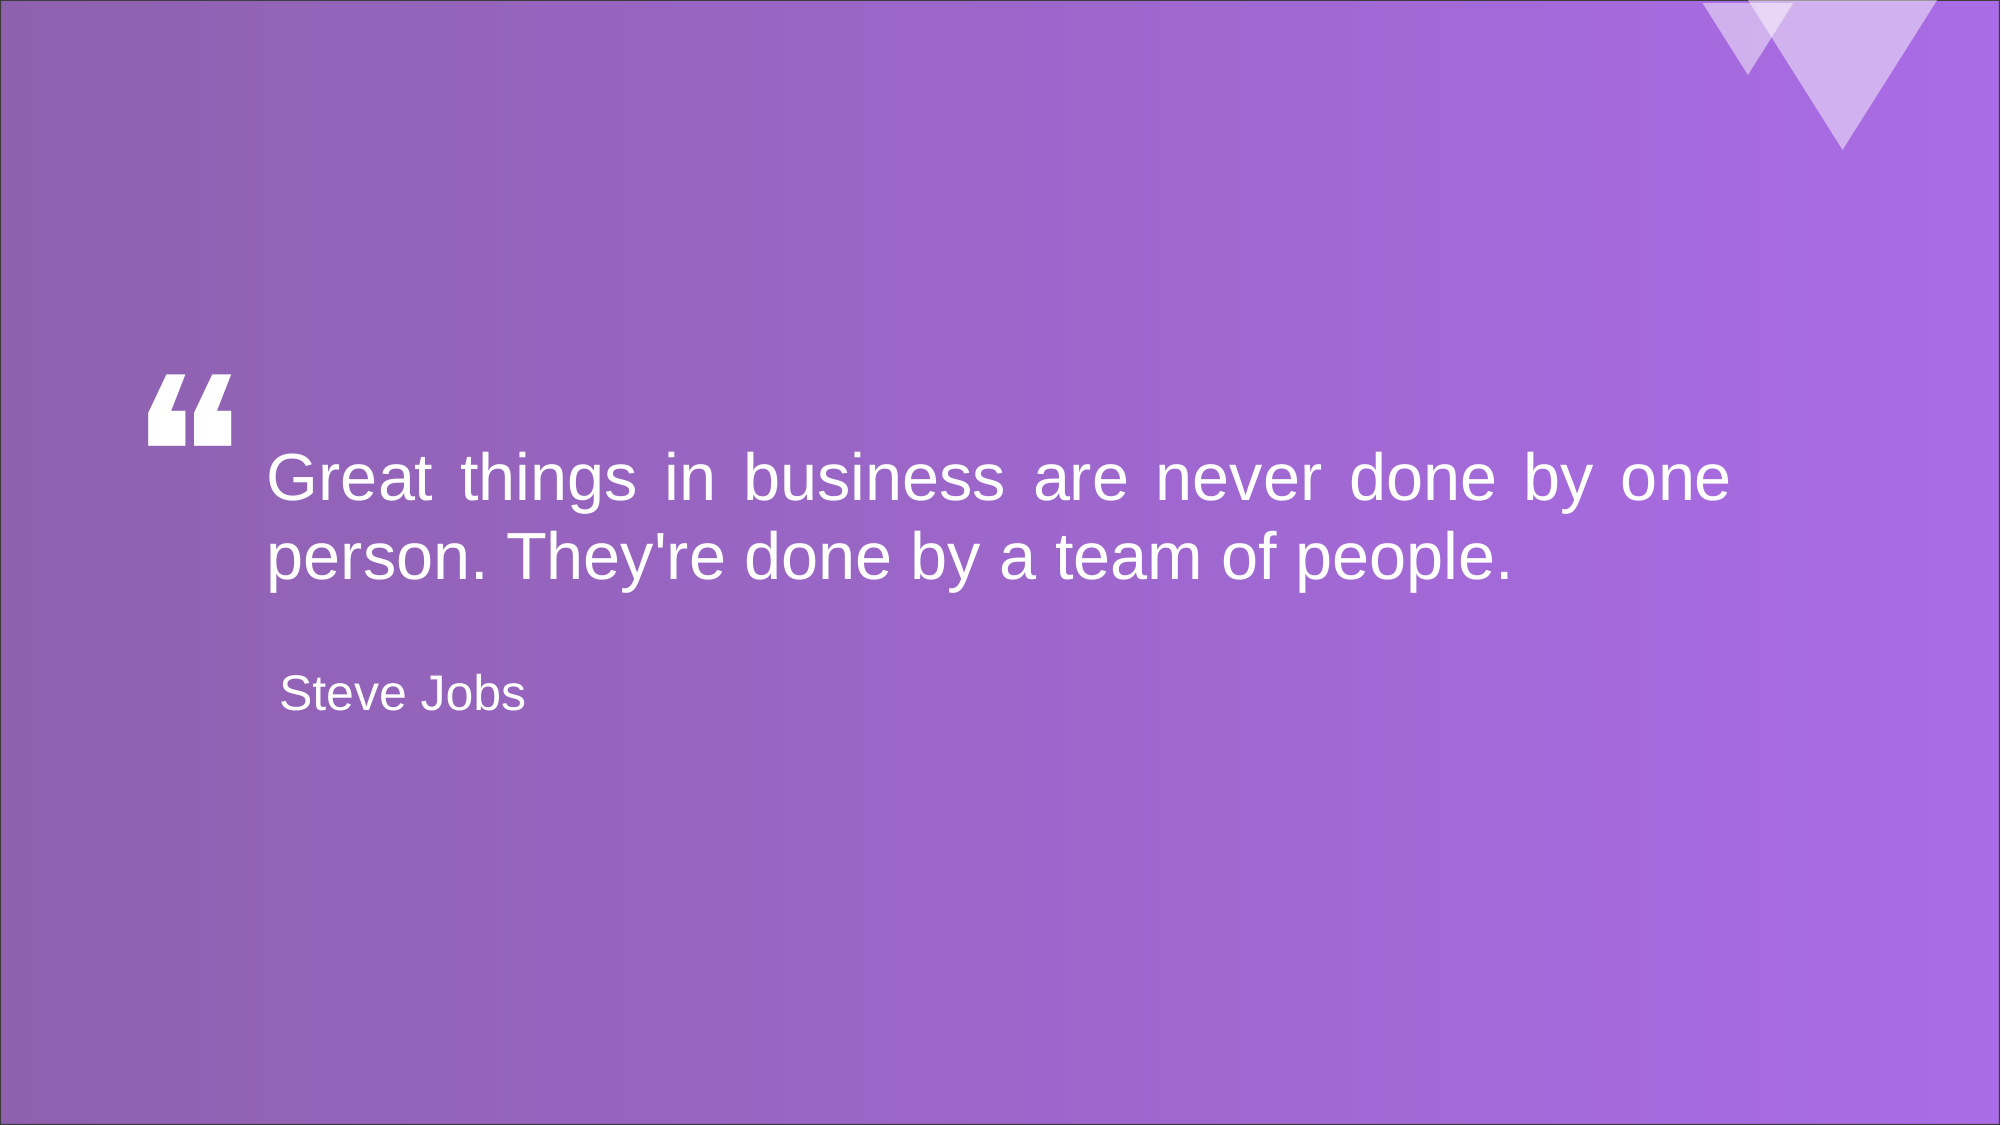

“
Great things in business are never done by one person. They're done by a team of people.
Steve Jobs